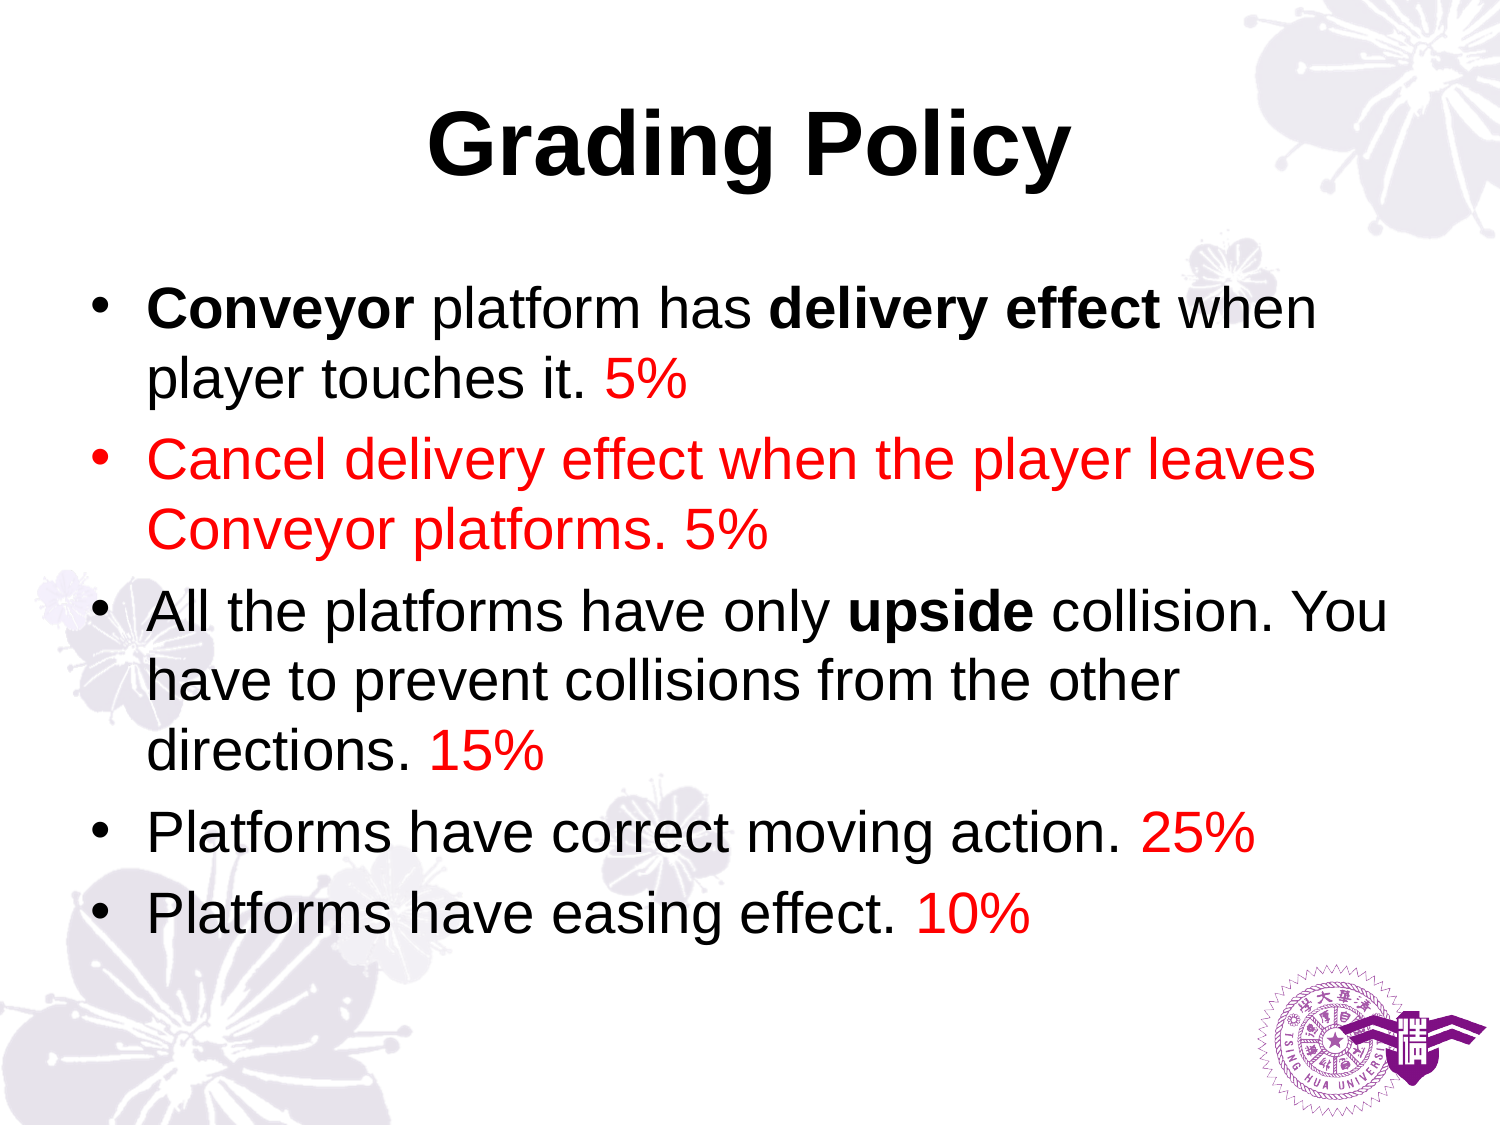

# Grading Policy
Conveyor platform has delivery effect when player touches it. 5%
Cancel delivery effect when the player leaves Conveyor platforms. 5%
All the platforms have only upside collision. You have to prevent collisions from the other directions. 15%
Platforms have correct moving action. 25%
Platforms have easing effect. 10%